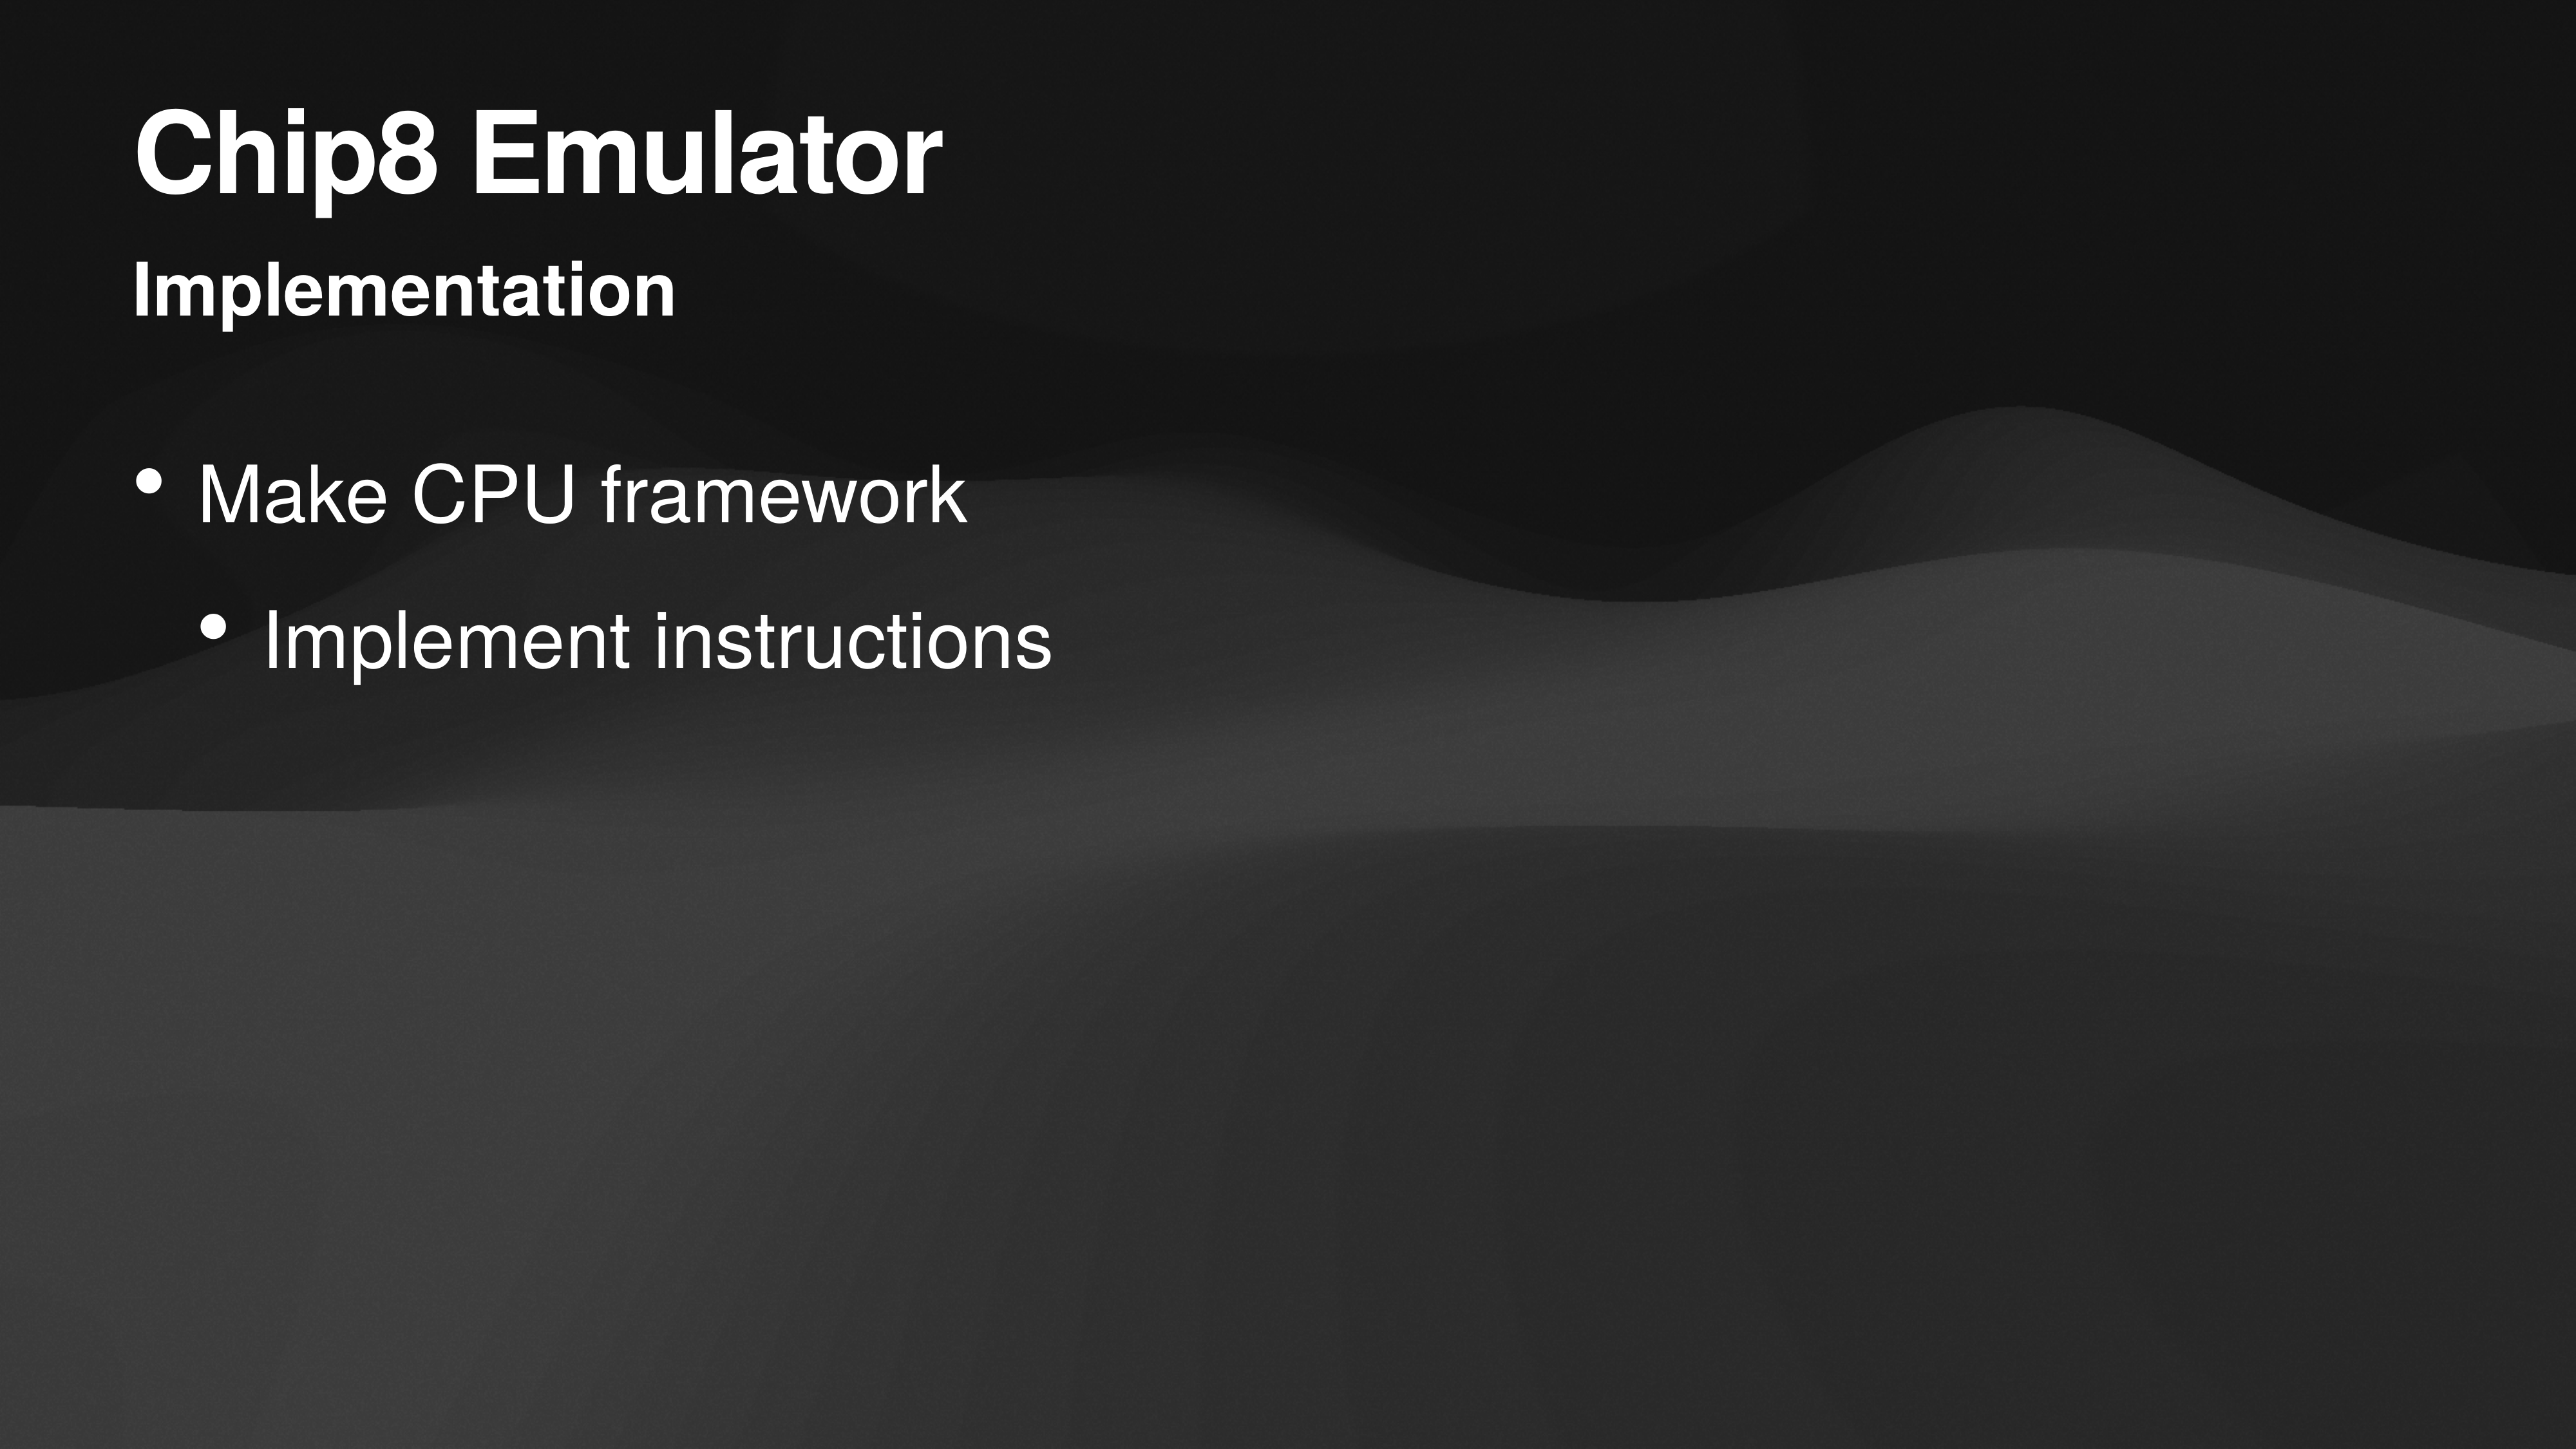

# Chip8 Emulator
Implementation
Make CPU framework
Implement instructions